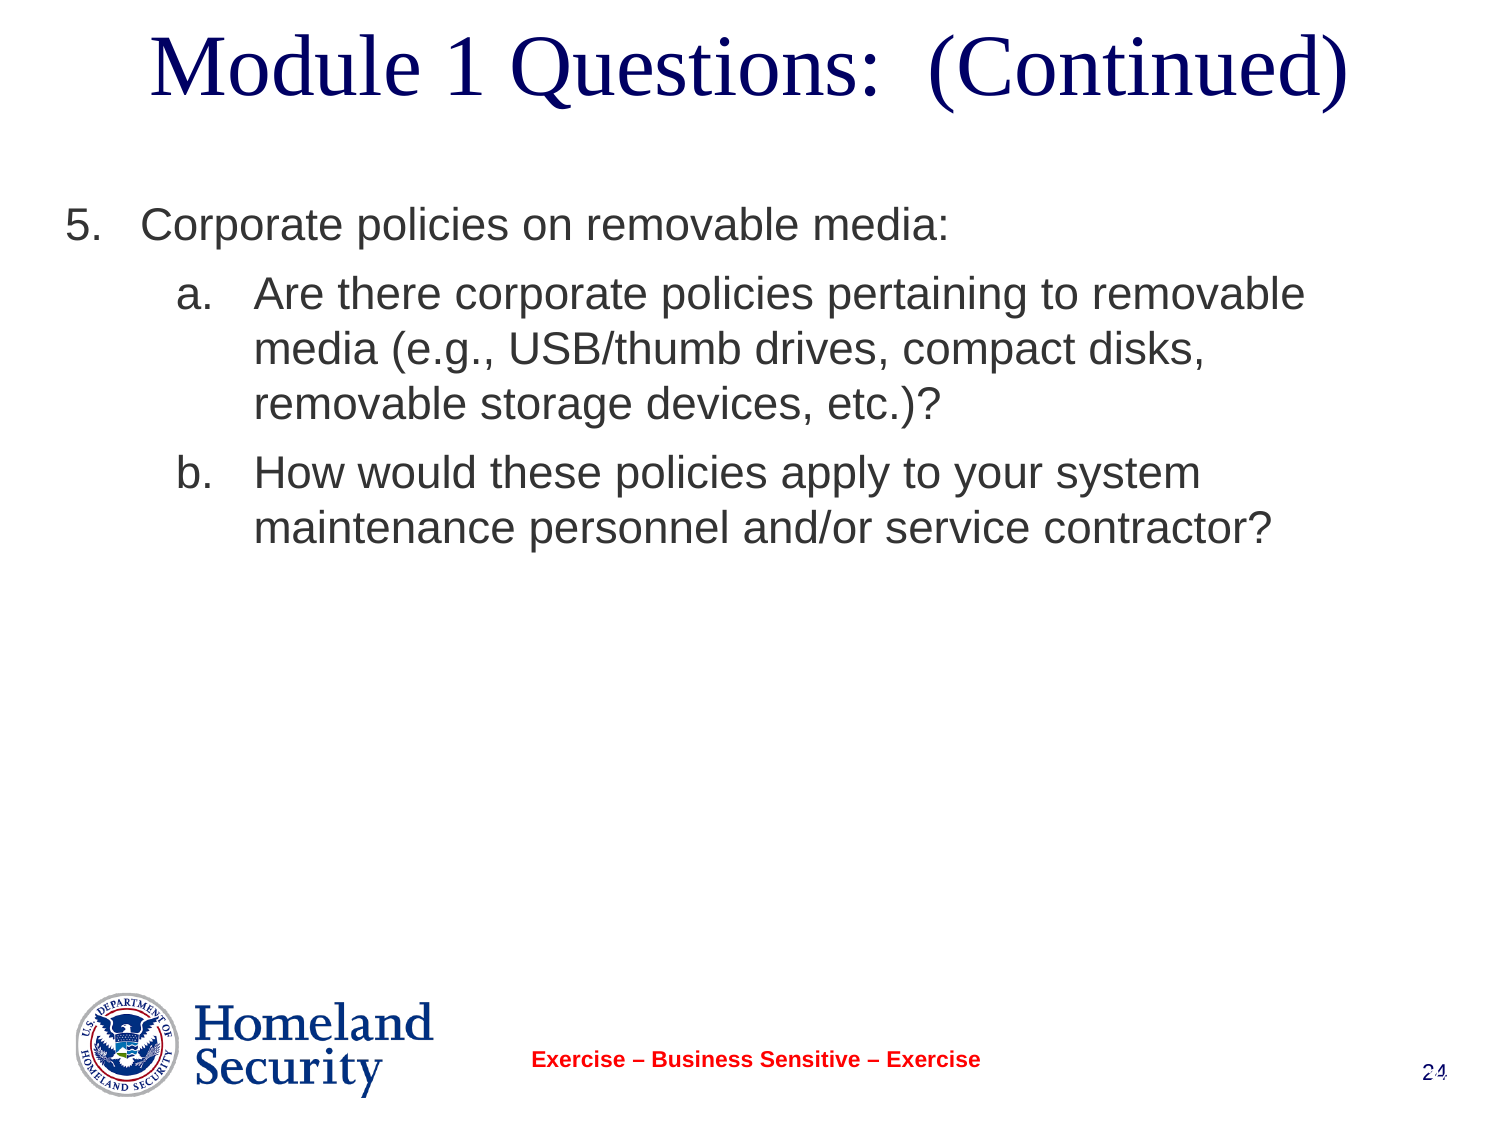

# Module 1 Questions:  (Continued)
Corporate policies on removable media:
Are there corporate policies pertaining to removable media (e.g., USB/thumb drives, compact disks, removable storage devices, etc.)?
How would these policies apply to your system maintenance personnel and/or service contractor?

Exercise – Business Sensitive – Exercise
24